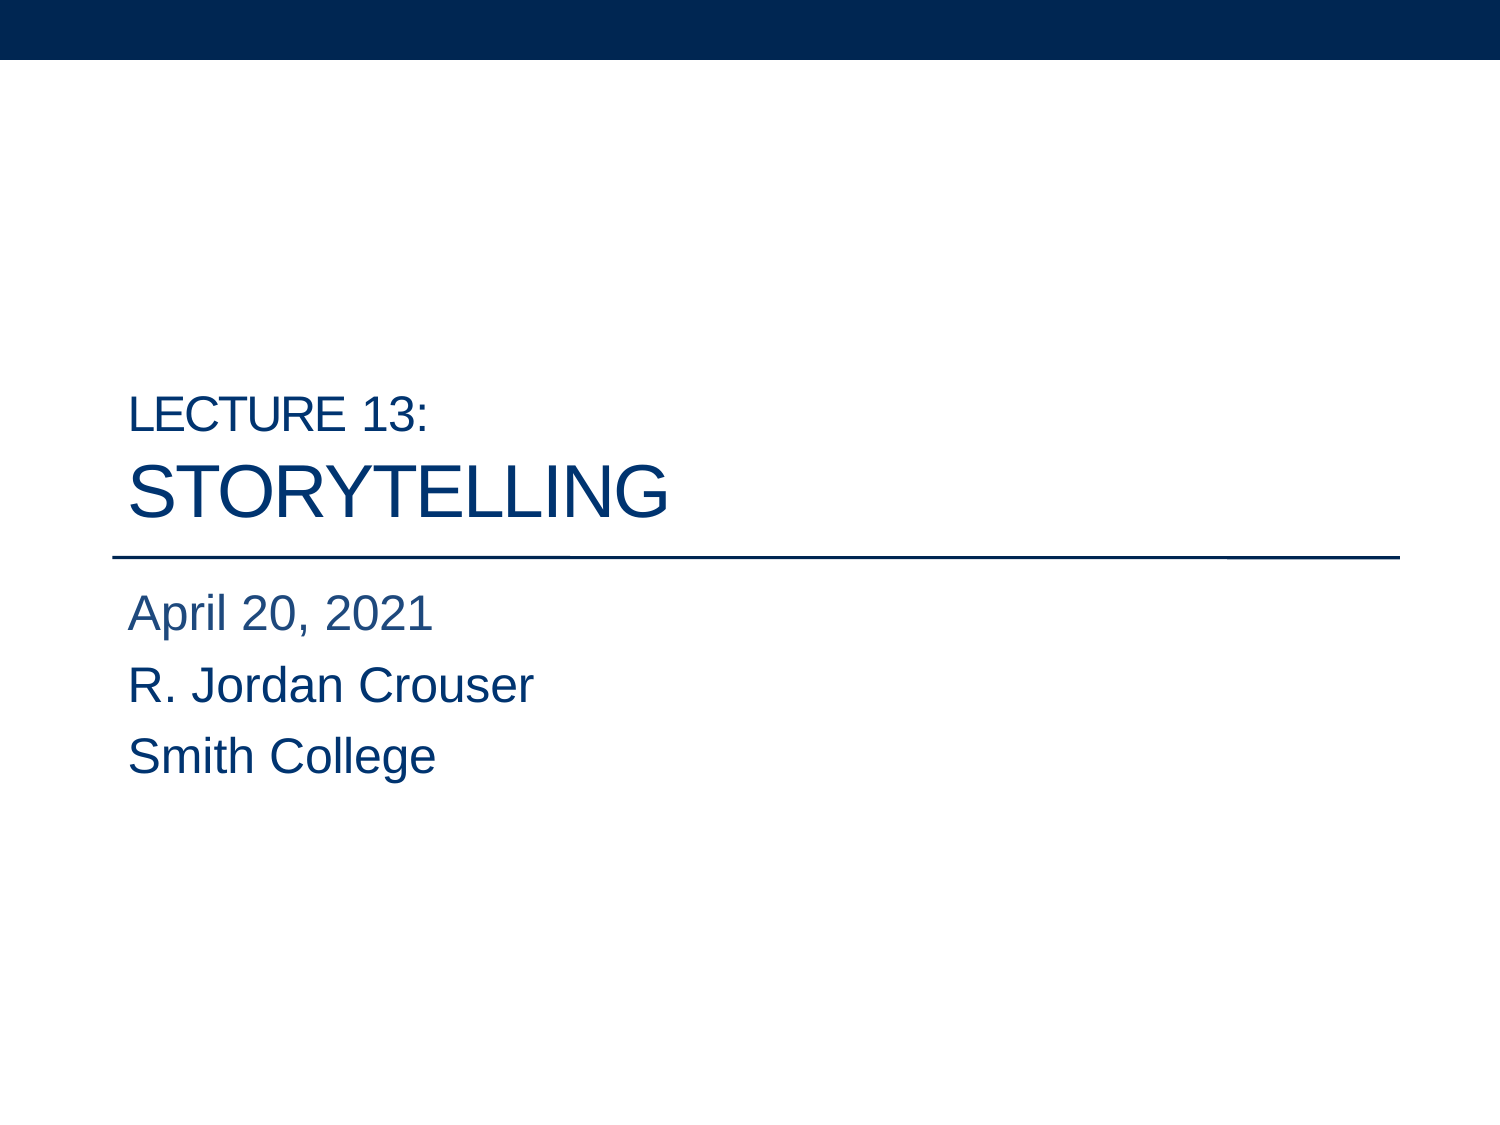

# LECTURE 13:
STORYTELLING

April 20, 2021
R. Jordan Crouser Smith College